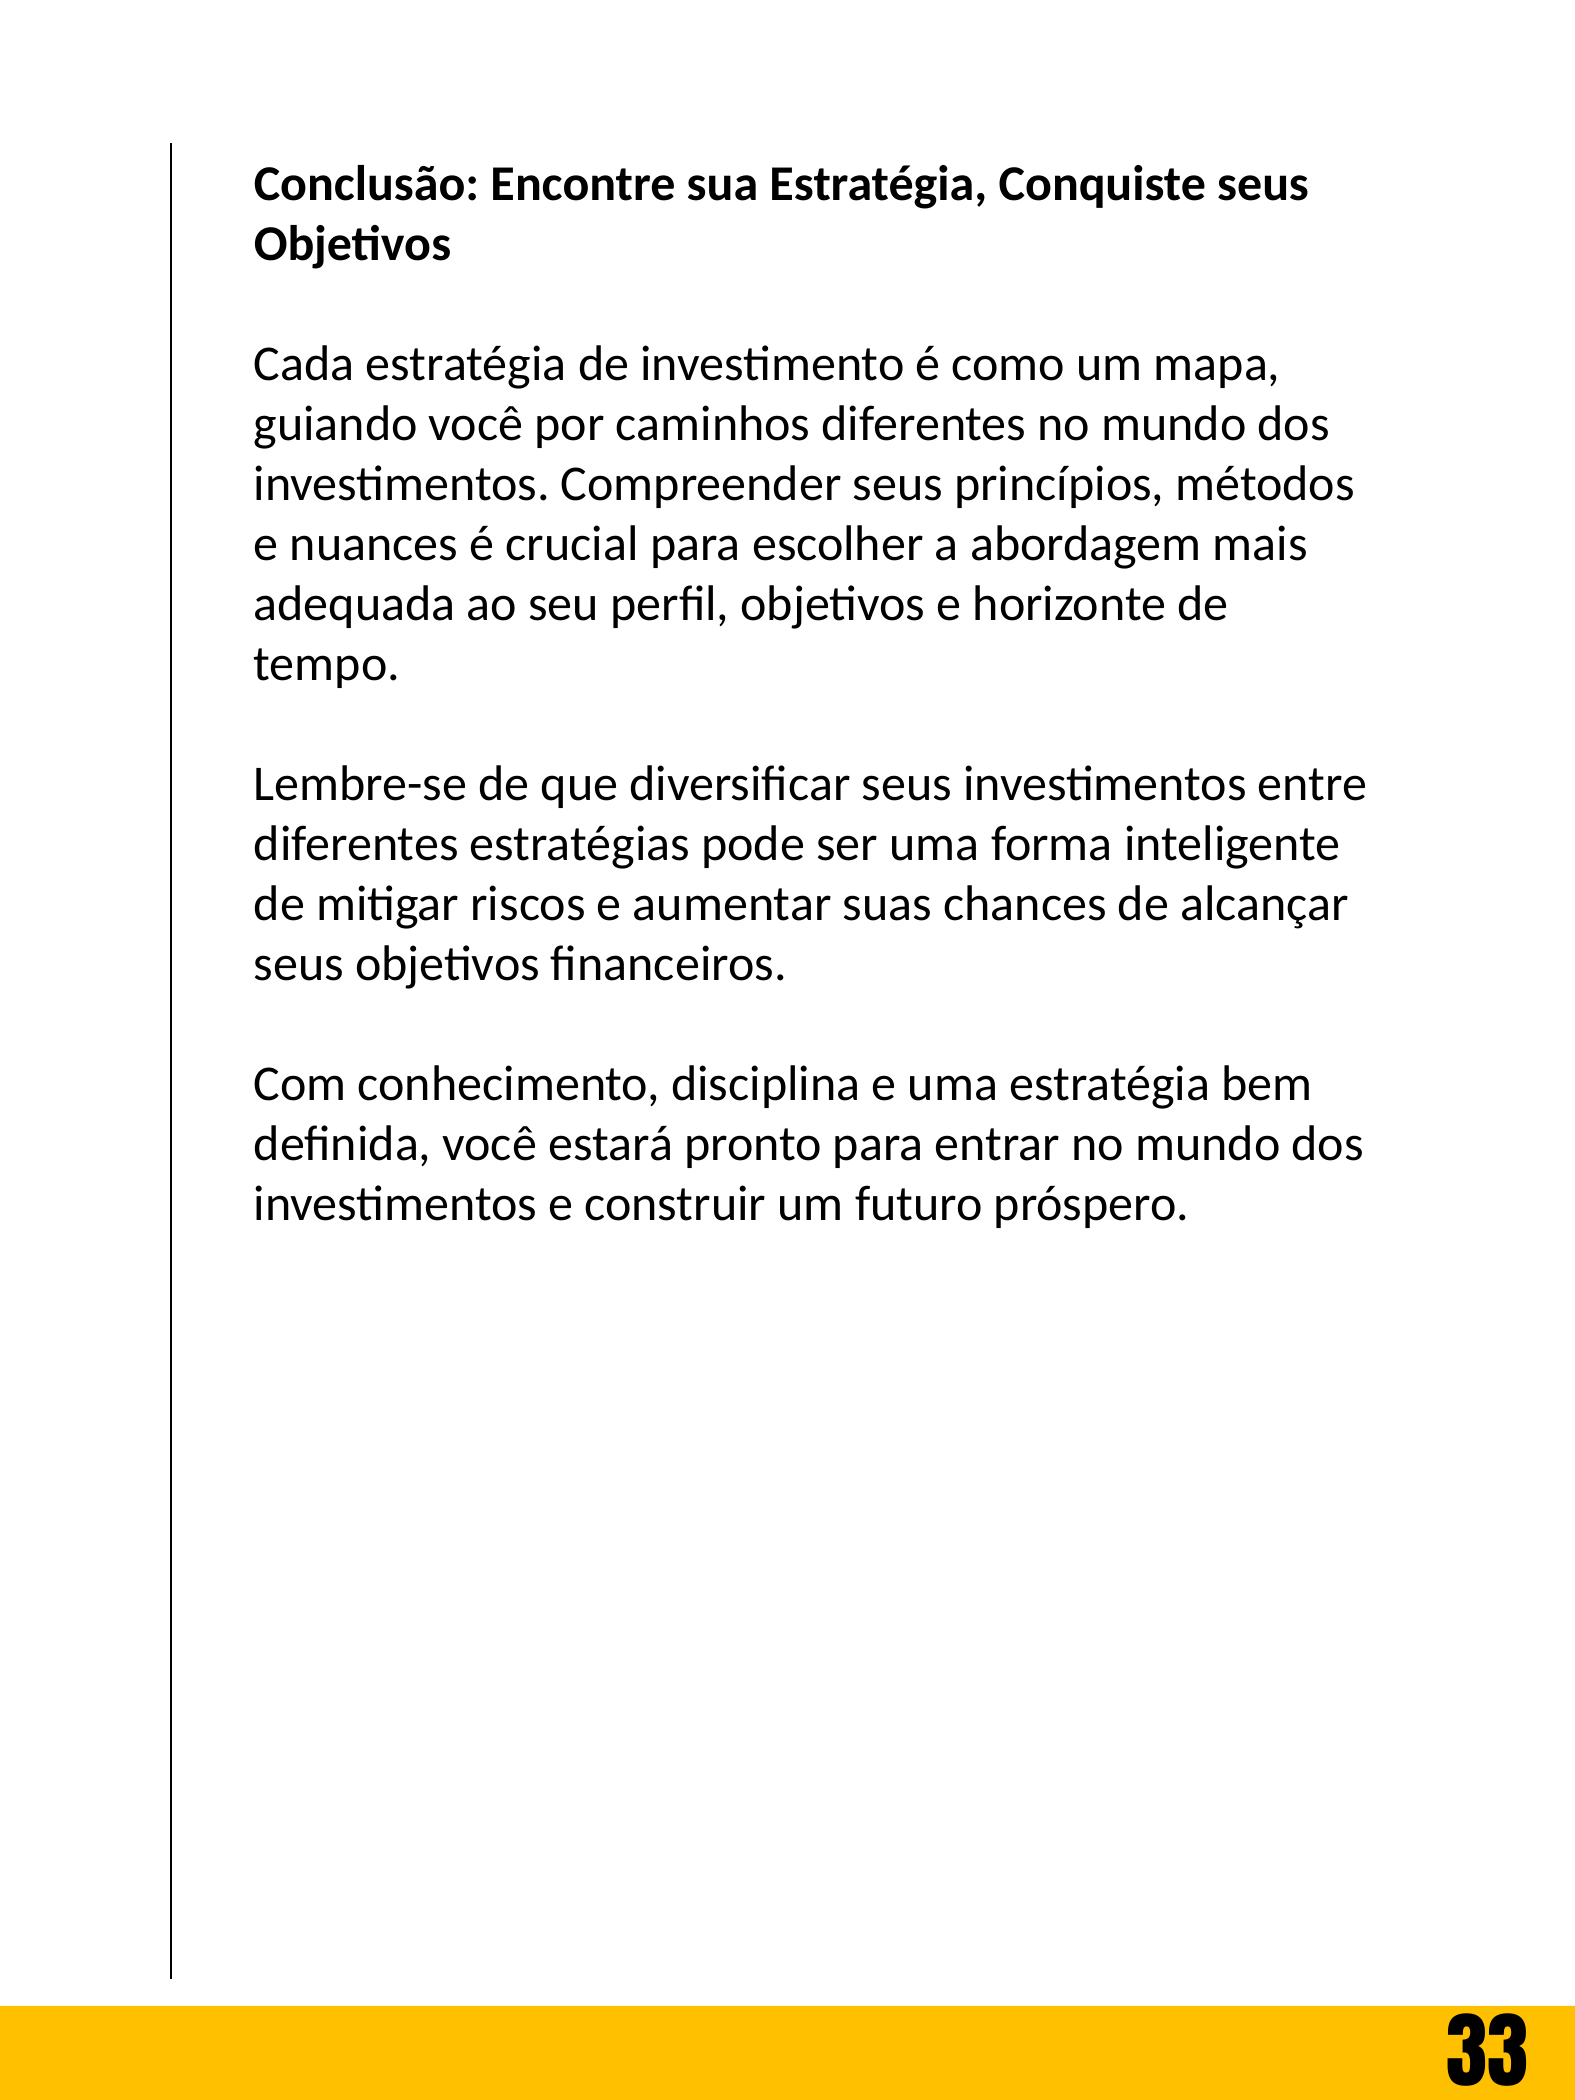

Conclusão: Encontre sua Estratégia, Conquiste seus Objetivos

Cada estratégia de investimento é como um mapa, guiando você por caminhos diferentes no mundo dos investimentos. Compreender seus princípios, métodos e nuances é crucial para escolher a abordagem mais adequada ao seu perfil, objetivos e horizonte de tempo.

Lembre-se de que diversificar seus investimentos entre diferentes estratégias pode ser uma forma inteligente de mitigar riscos e aumentar suas chances de alcançar seus objetivos financeiros.

Com conhecimento, disciplina e uma estratégia bem definida, você estará pronto para entrar no mundo dos investimentos e construir um futuro próspero.
Construir um modelo de divisória de capítulos.
Ebooks vao ser consumidos digitalmente, cuidado com a quantidade de conteúdos.

33